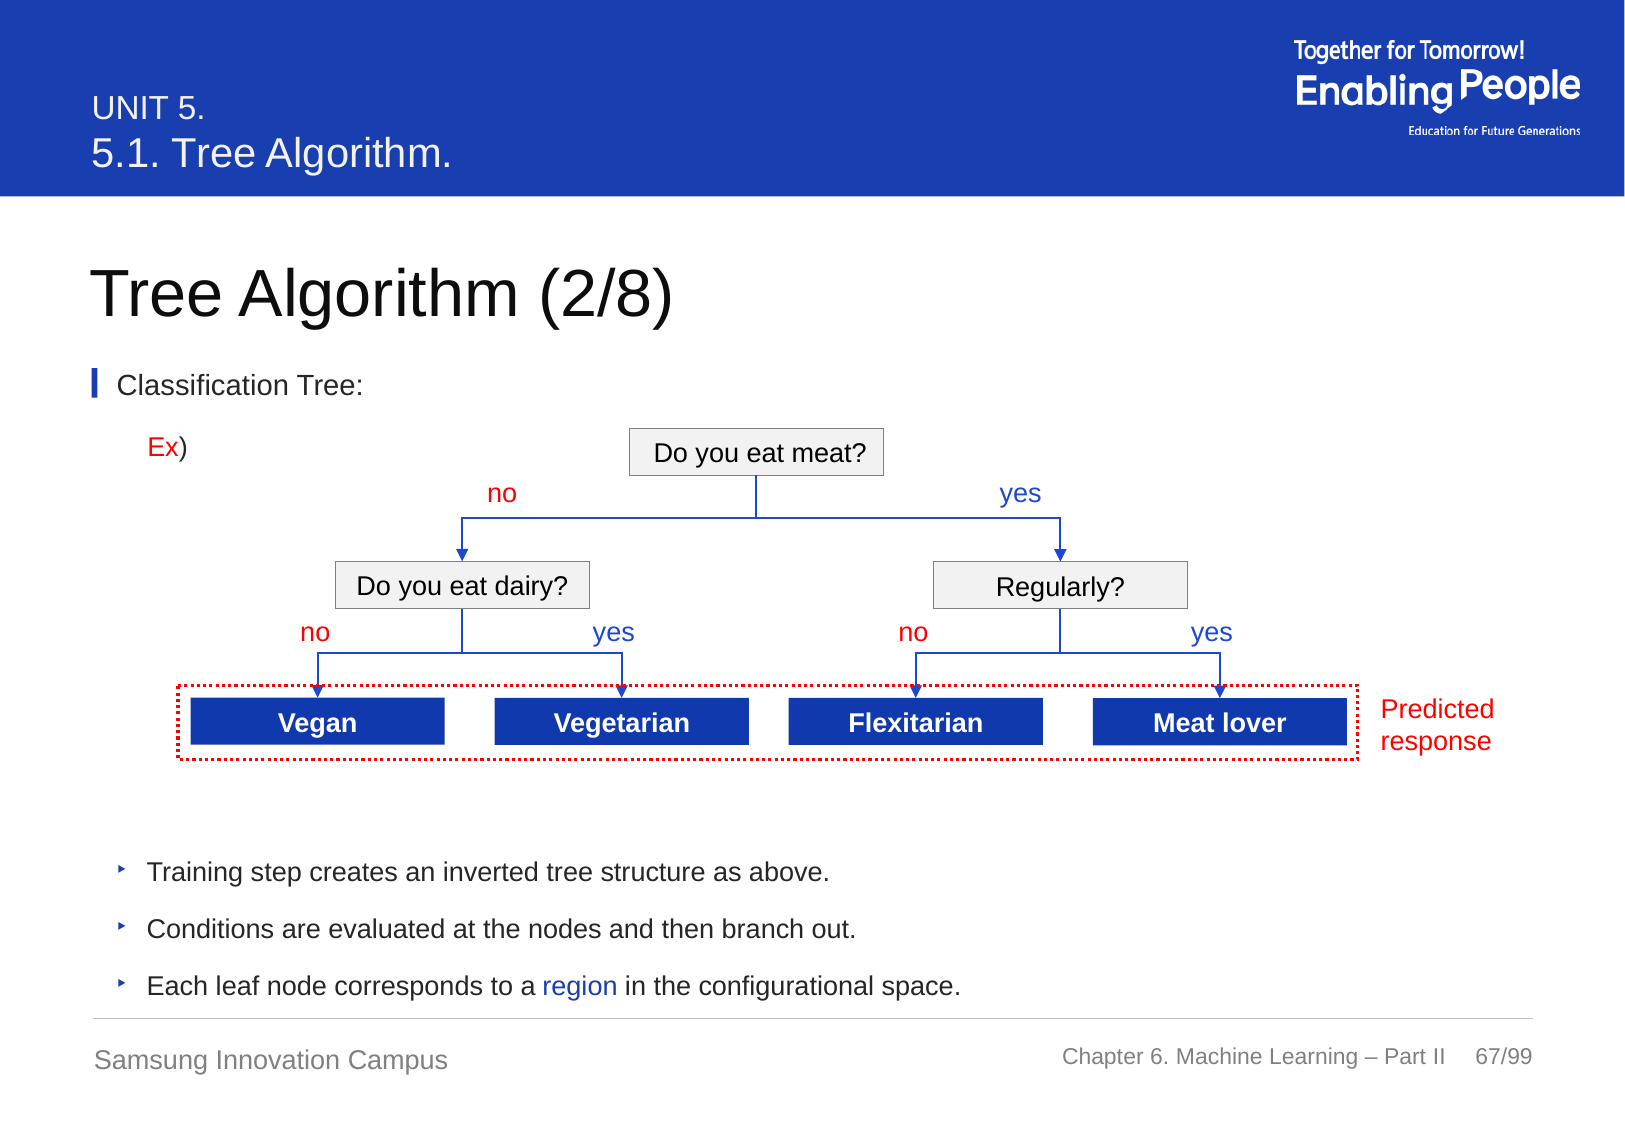

UNIT 5.
5.1. Tree Algorithm.
Tree Algorithm (2/8)
Classification Tree:

Ex)
 Do you eat meat?
no
yes
Do you eat dairy?
Regularly?
no
yes
no
yes
Predicted response

Vegan
Vegetarian
Flexitarian
Meat lover
Training step creates an inverted tree structure as above.
Conditions are evaluated at the nodes and then branch out.
Each leaf node corresponds to a region in the configurational space.